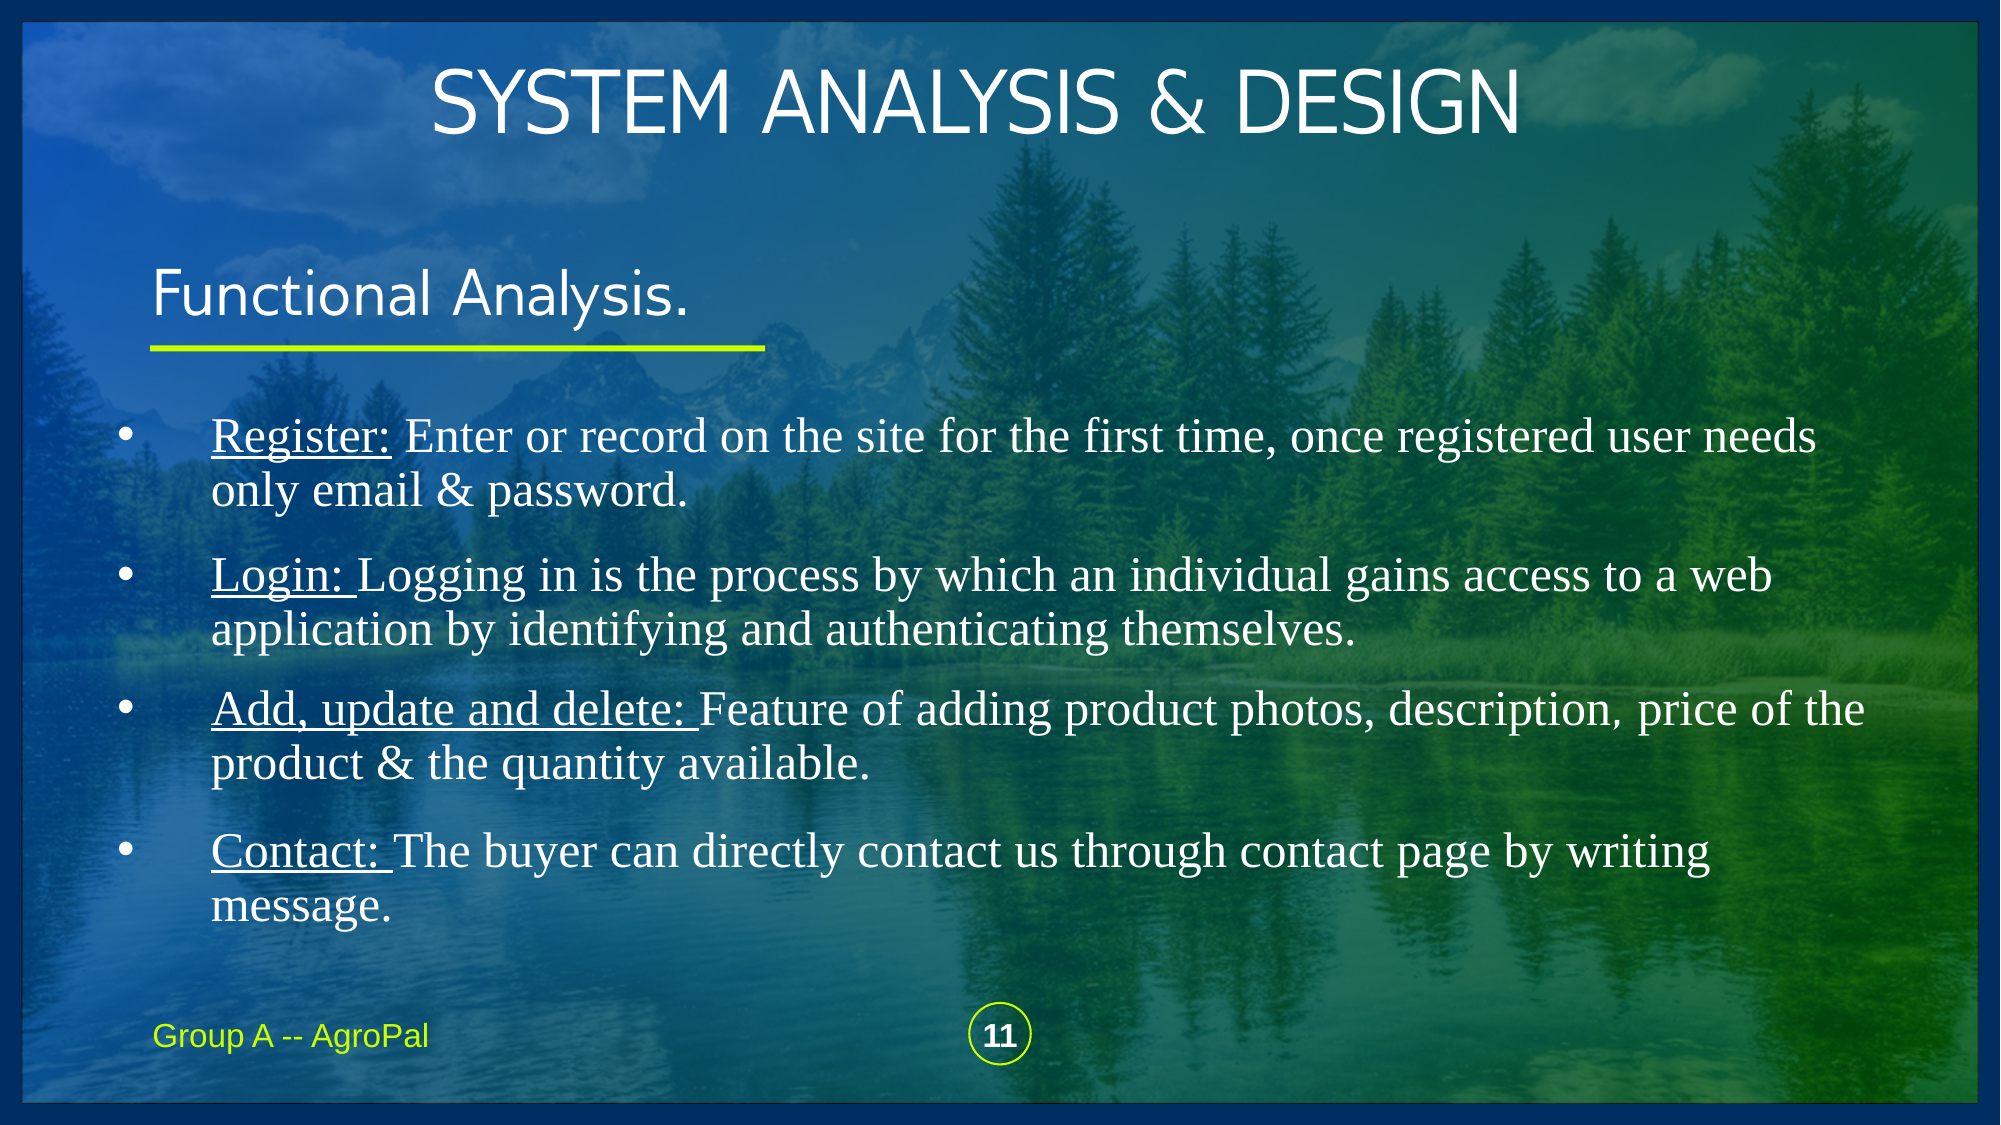

SYSTEM ANALYSIS & DESIGN
# Functional Analysis.
Register: Enter or record on the site for the first time, once registered user needs only email & password.

Login: Logging in is the process by which an individual gains access to a web application by identifying and authenticating themselves.

Add, update and delete: Feature of adding product photos, description, price of the product & the quantity available.
Contact: The buyer can directly contact us through contact page by writing message.
Group A -- AgroPal
11